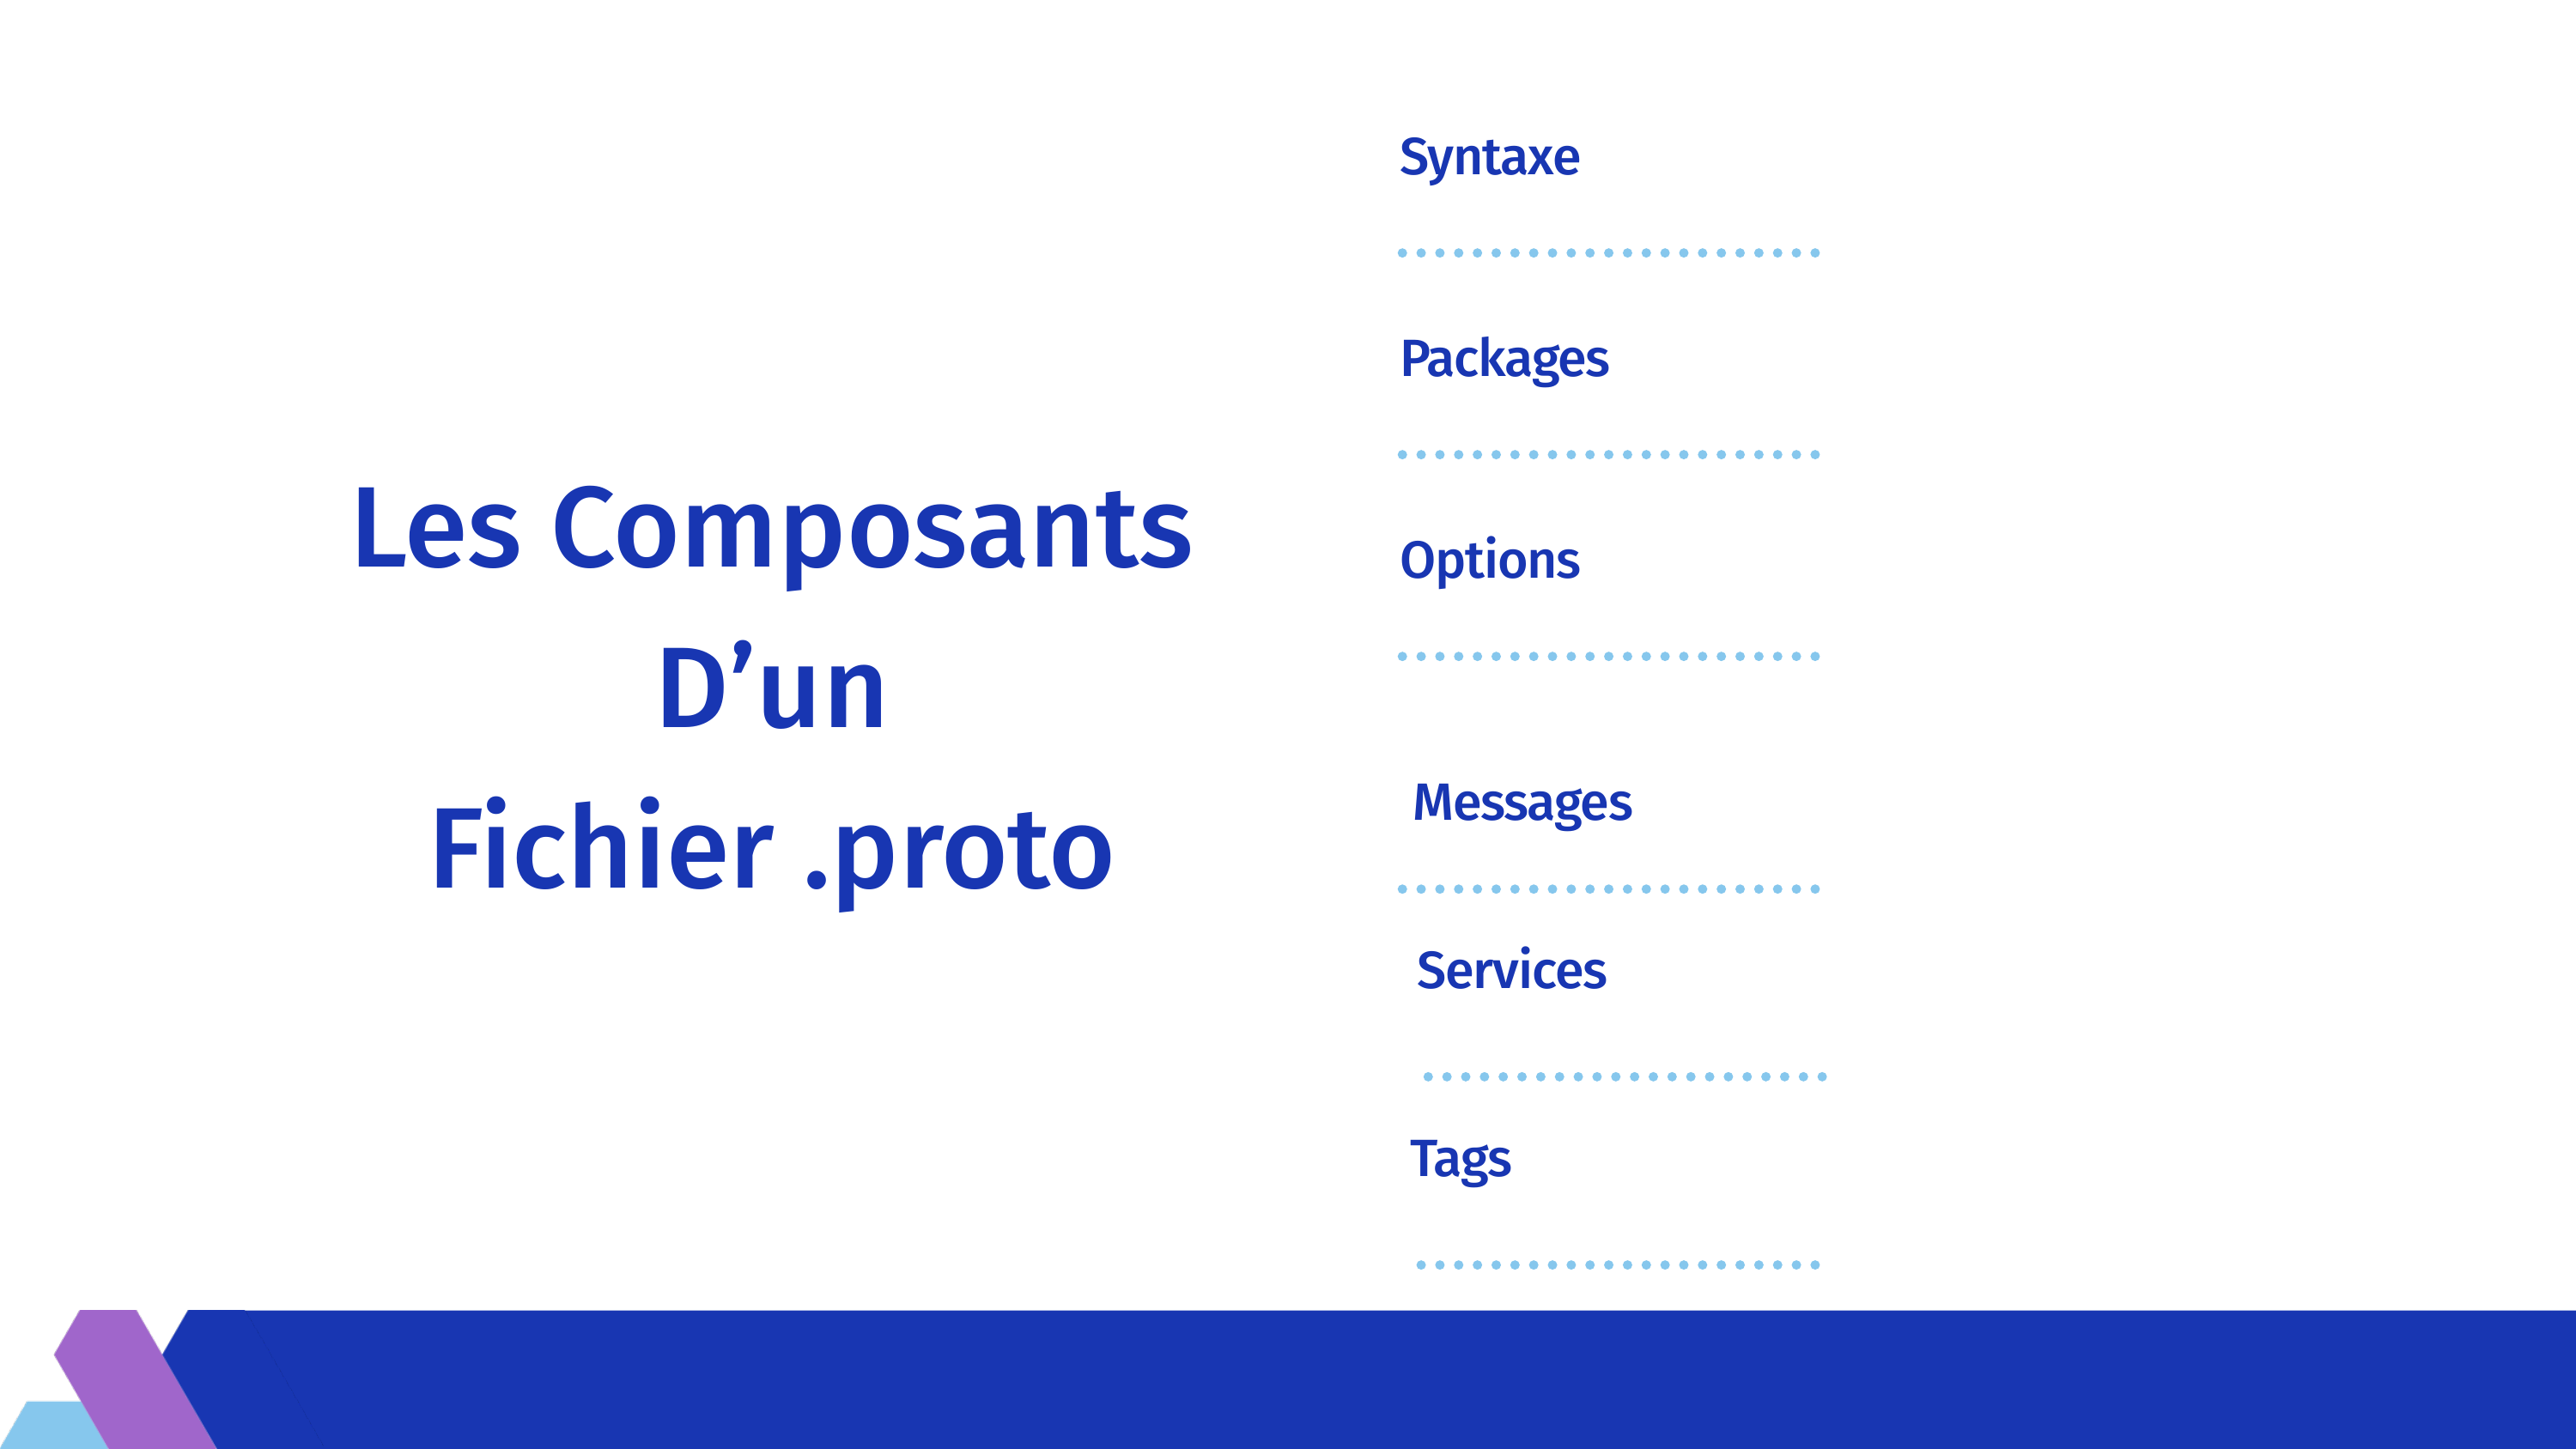

Syntaxe

Packages
Les Composants D’un Fichier .proto

Options

 Messages

Services

Tags